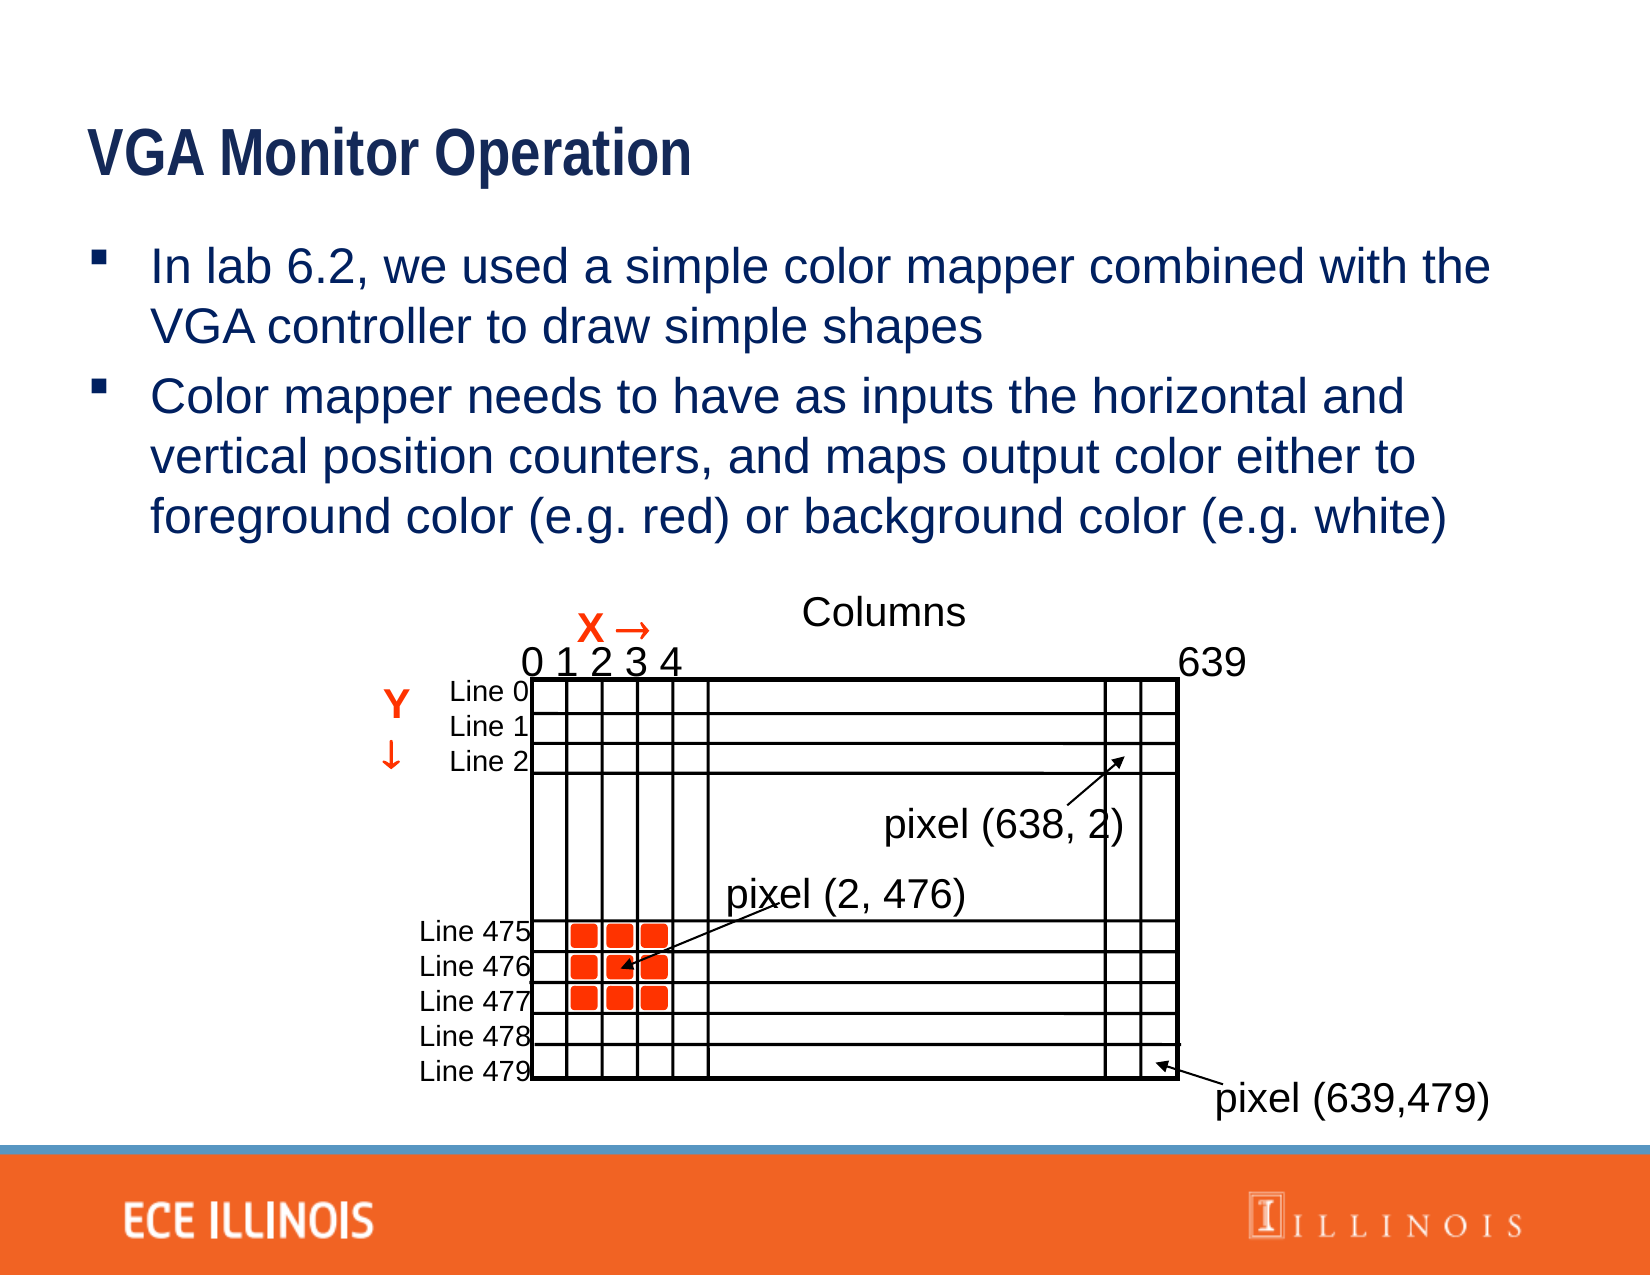

VGA Monitor Operation
In lab 6.2, we used a simple color mapper combined with the VGA controller to draw simple shapes
Color mapper needs to have as inputs the horizontal and vertical position counters, and maps output color either to foreground color (e.g. red) or background color (e.g. white)
Columns
0 1 2 3 4                                           639
X →
Line 0
Line 1
Line 2
Y
↓

pixel (638, 2)
pixel (2, 476)

Line 475
Line 476
Line 477
Line 478
Line 479

pixel (639,479)